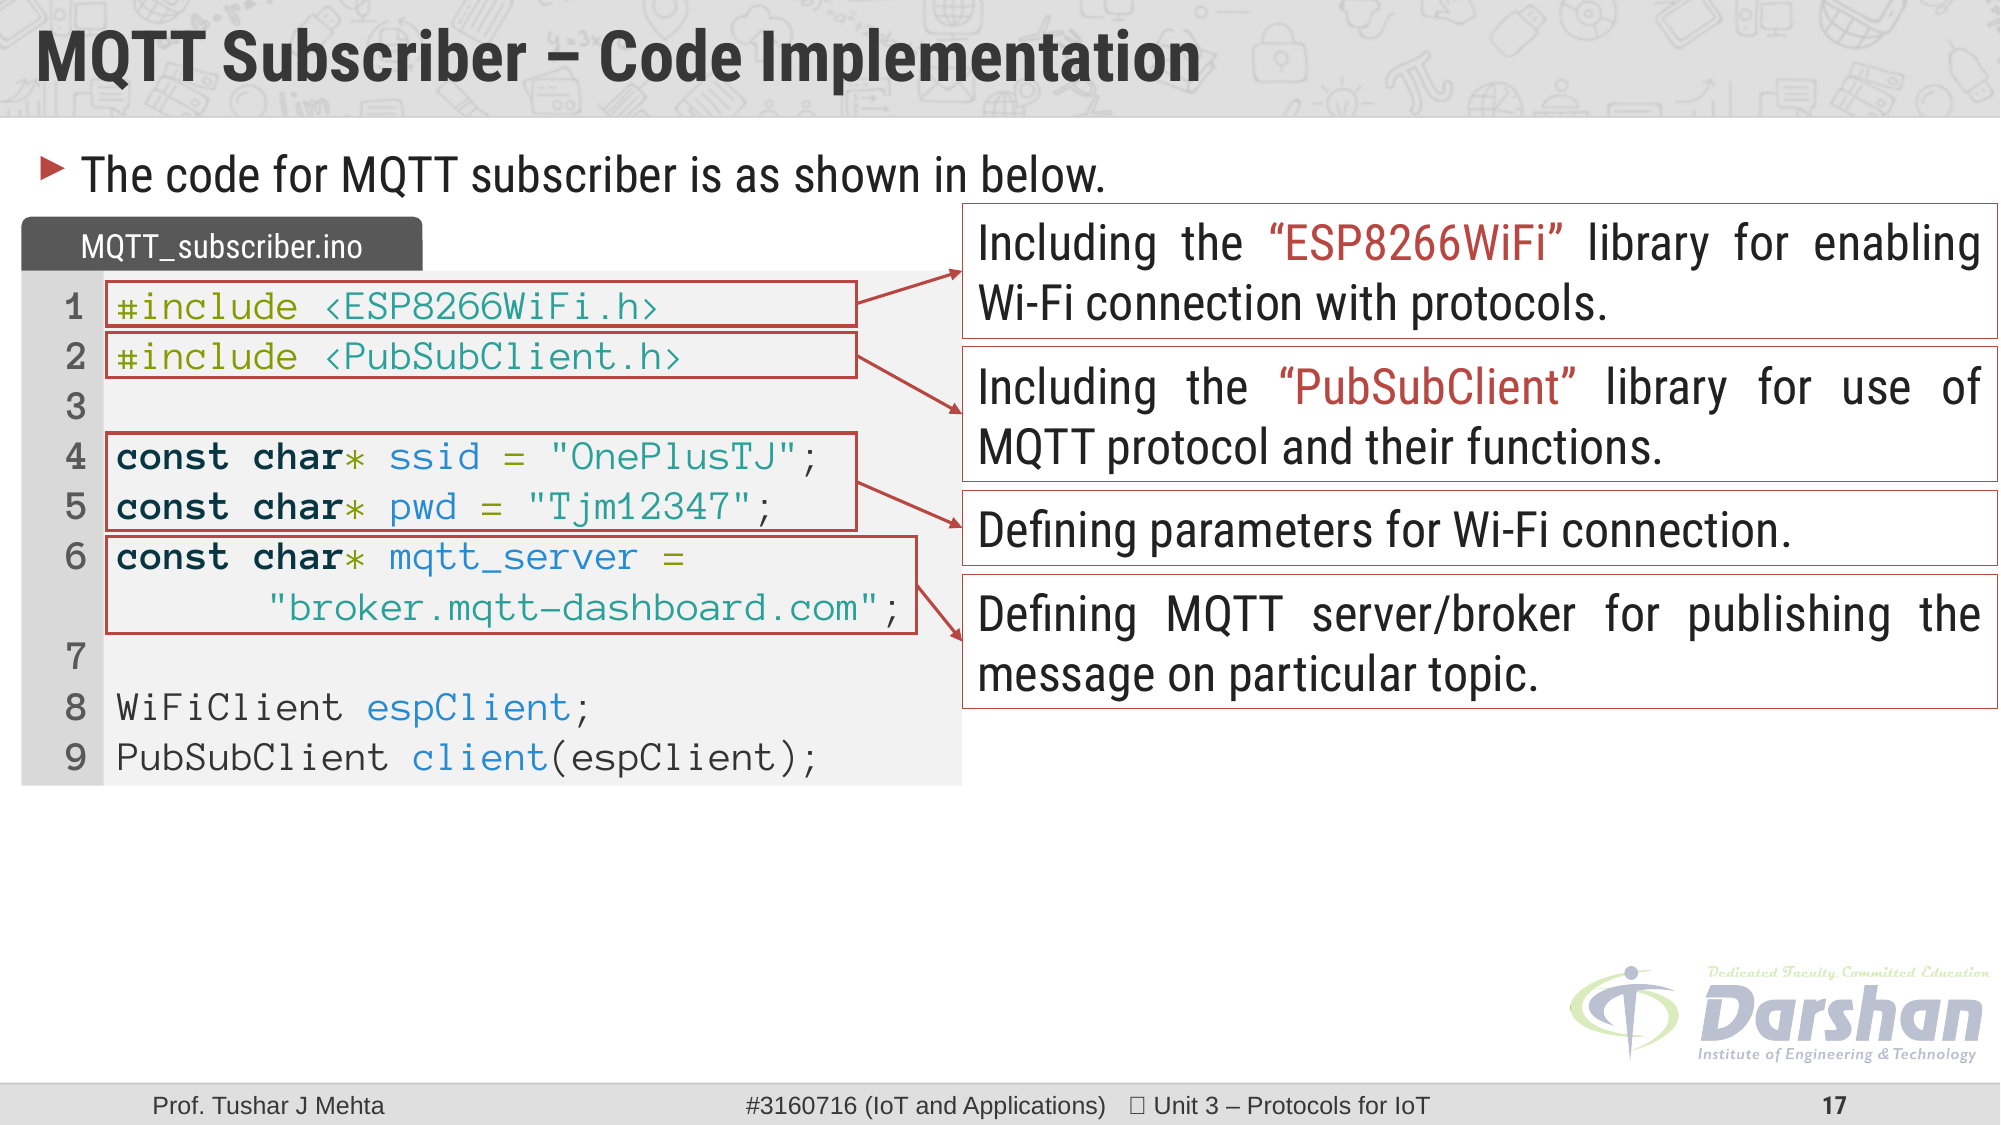

# MQTT Subscriber – Code Implementation
The code for MQTT subscriber is as shown in below.
Including the “ESP8266WiFi” library for enabling Wi-Fi connection with protocols.
MQTT_subscriber.ino
1
2
3
4
5
6

7
8
9
#include <ESP8266WiFi.h>
#include <PubSubClient.h>
const char* ssid = "OnePlusTJ";
const char* pwd = "Tjm12347";
const char* mqtt_server =
	"broker.mqtt-dashboard.com";
WiFiClient espClient;
PubSubClient client(espClient);

Including the “PubSubClient” library for use of MQTT protocol and their functions.

Defining parameters for Wi-Fi connection.

Defining MQTT server/broker for publishing the message on particular topic.